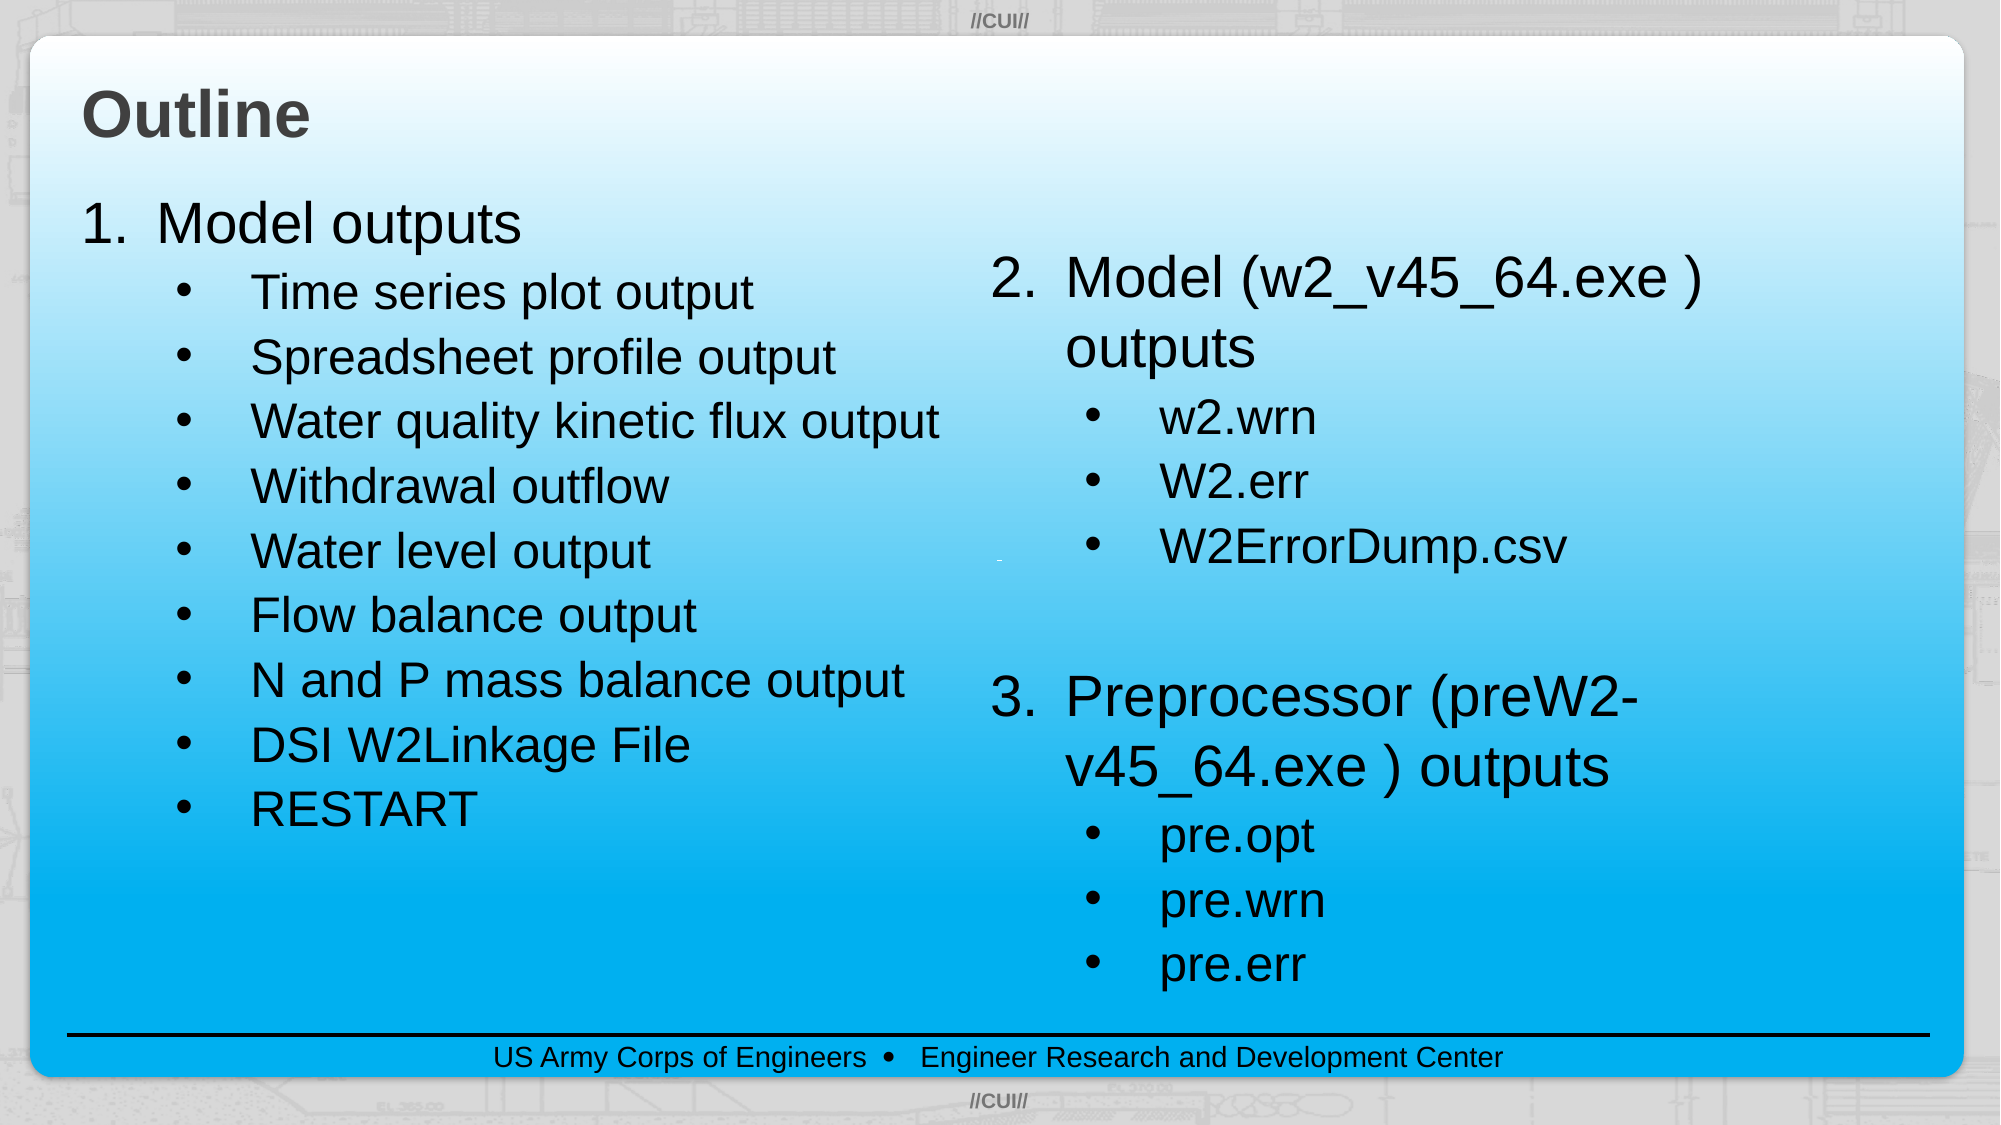

# Outline
Model outputs
Time series plot output
Spreadsheet profile output
Water quality kinetic flux output
Withdrawal outflow
Water level output
Flow balance output
N and P mass balance output
DSI W2Linkage File
RESTART

Model (w2_v45_64.exe ) outputs
w2.wrn
W2.err
W2ErrorDump.csv

Preprocessor (preW2-v45_64.exe ) outputs
pre.opt
pre.wrn
pre.err